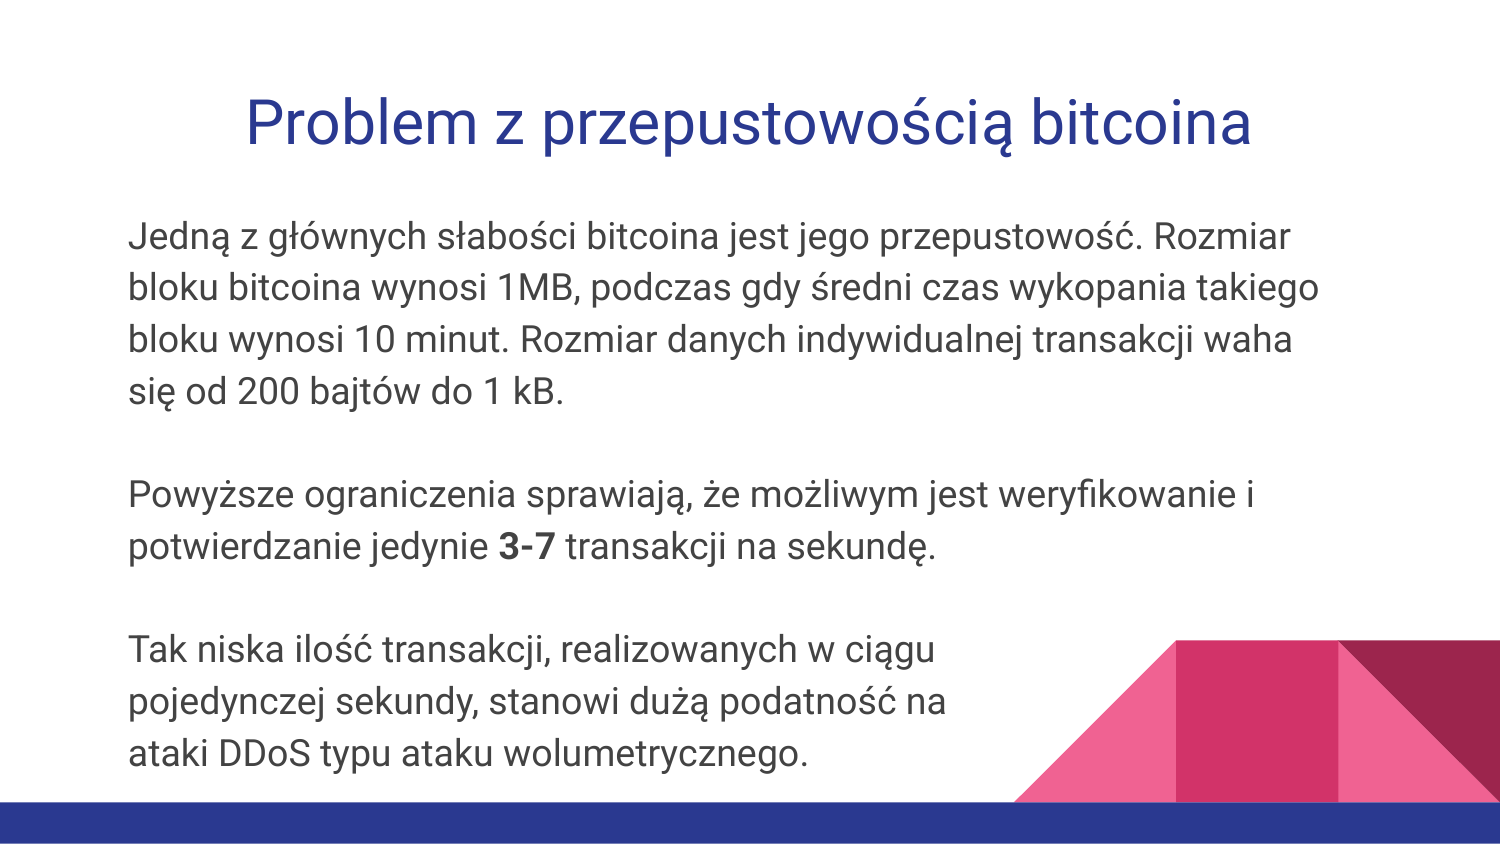

# Problem z przepustowością bitcoina
Jedną z głównych słabości bitcoina jest jego przepustowość. Rozmiar bloku bitcoina wynosi 1MB, podczas gdy średni czas wykopania takiego bloku wynosi 10 minut. Rozmiar danych indywidualnej transakcji waha się od 200 bajtów do 1 kB.
Powyższe ograniczenia sprawiają, że możliwym jest weryfikowanie i potwierdzanie jedynie 3-7 transakcji na sekundę.
Tak niska ilość transakcji, realizowanych w ciągu
pojedynczej sekundy, stanowi dużą podatność na
ataki DDoS typu ataku wolumetrycznego.